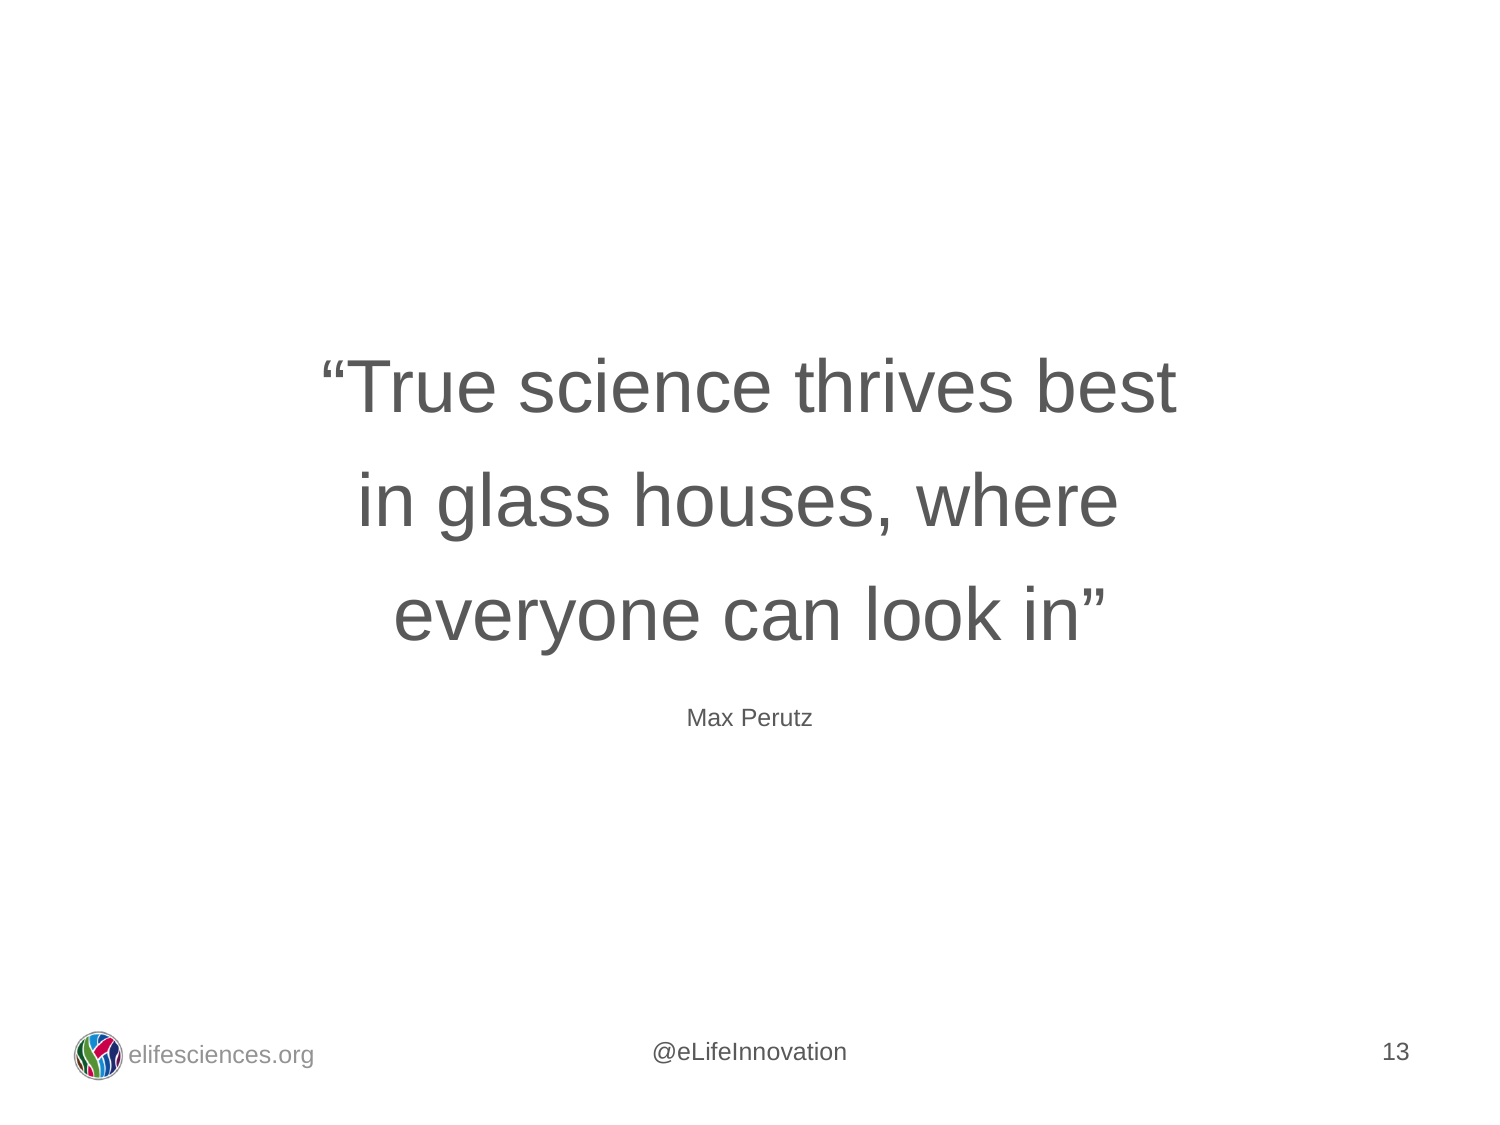

#
“True science thrives best
in glass houses, where
everyone can look in”

Max Perutz
13
elifesciences.org